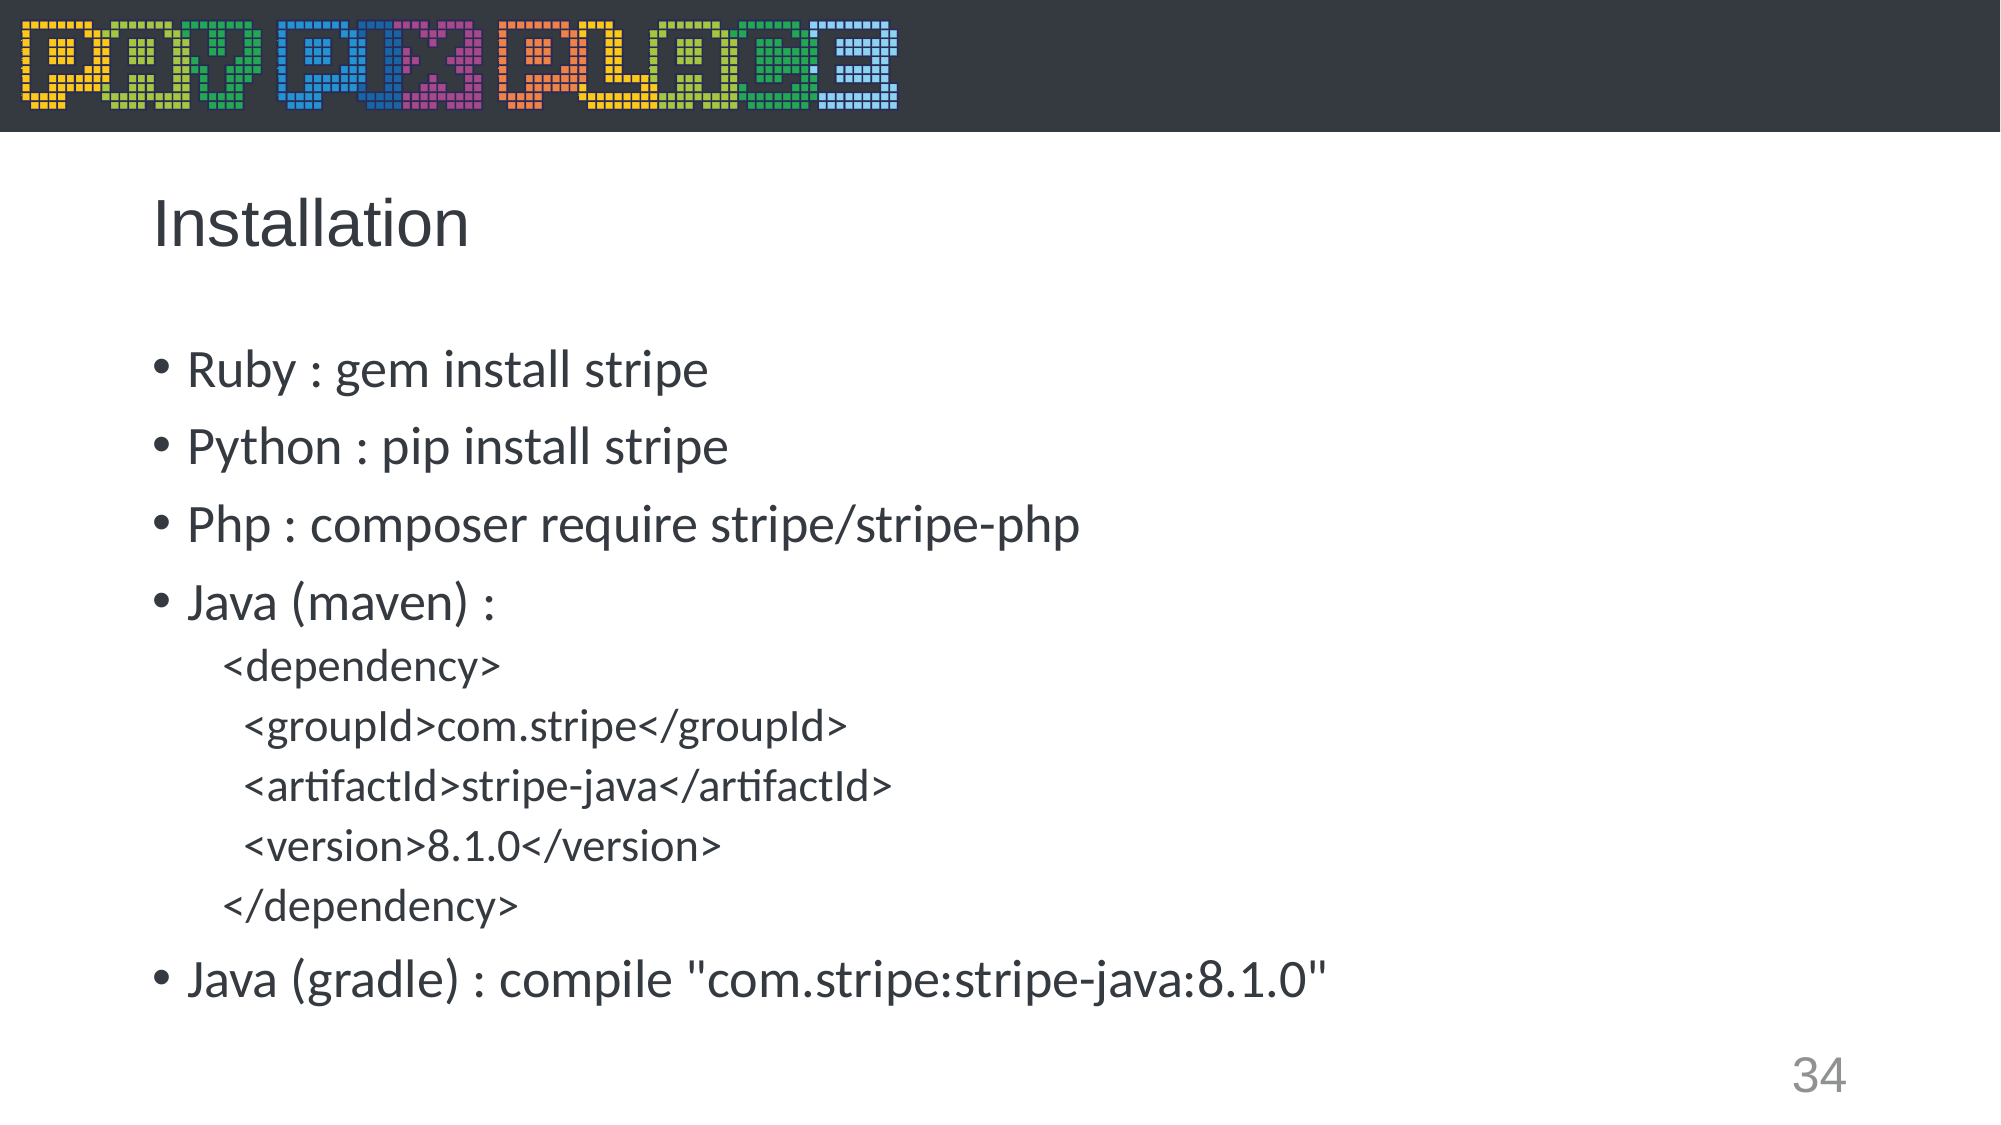

# Installation
Ruby : gem install stripe
Python : pip install stripe
Php : composer require stripe/stripe-php
Java (maven) :
<dependency>
  <groupId>com.stripe</groupId>
  <artifactId>stripe-java</artifactId>
  <version>8.1.0</version>
</dependency>
Java (gradle) : compile "com.stripe:stripe-java:8.1.0"
34